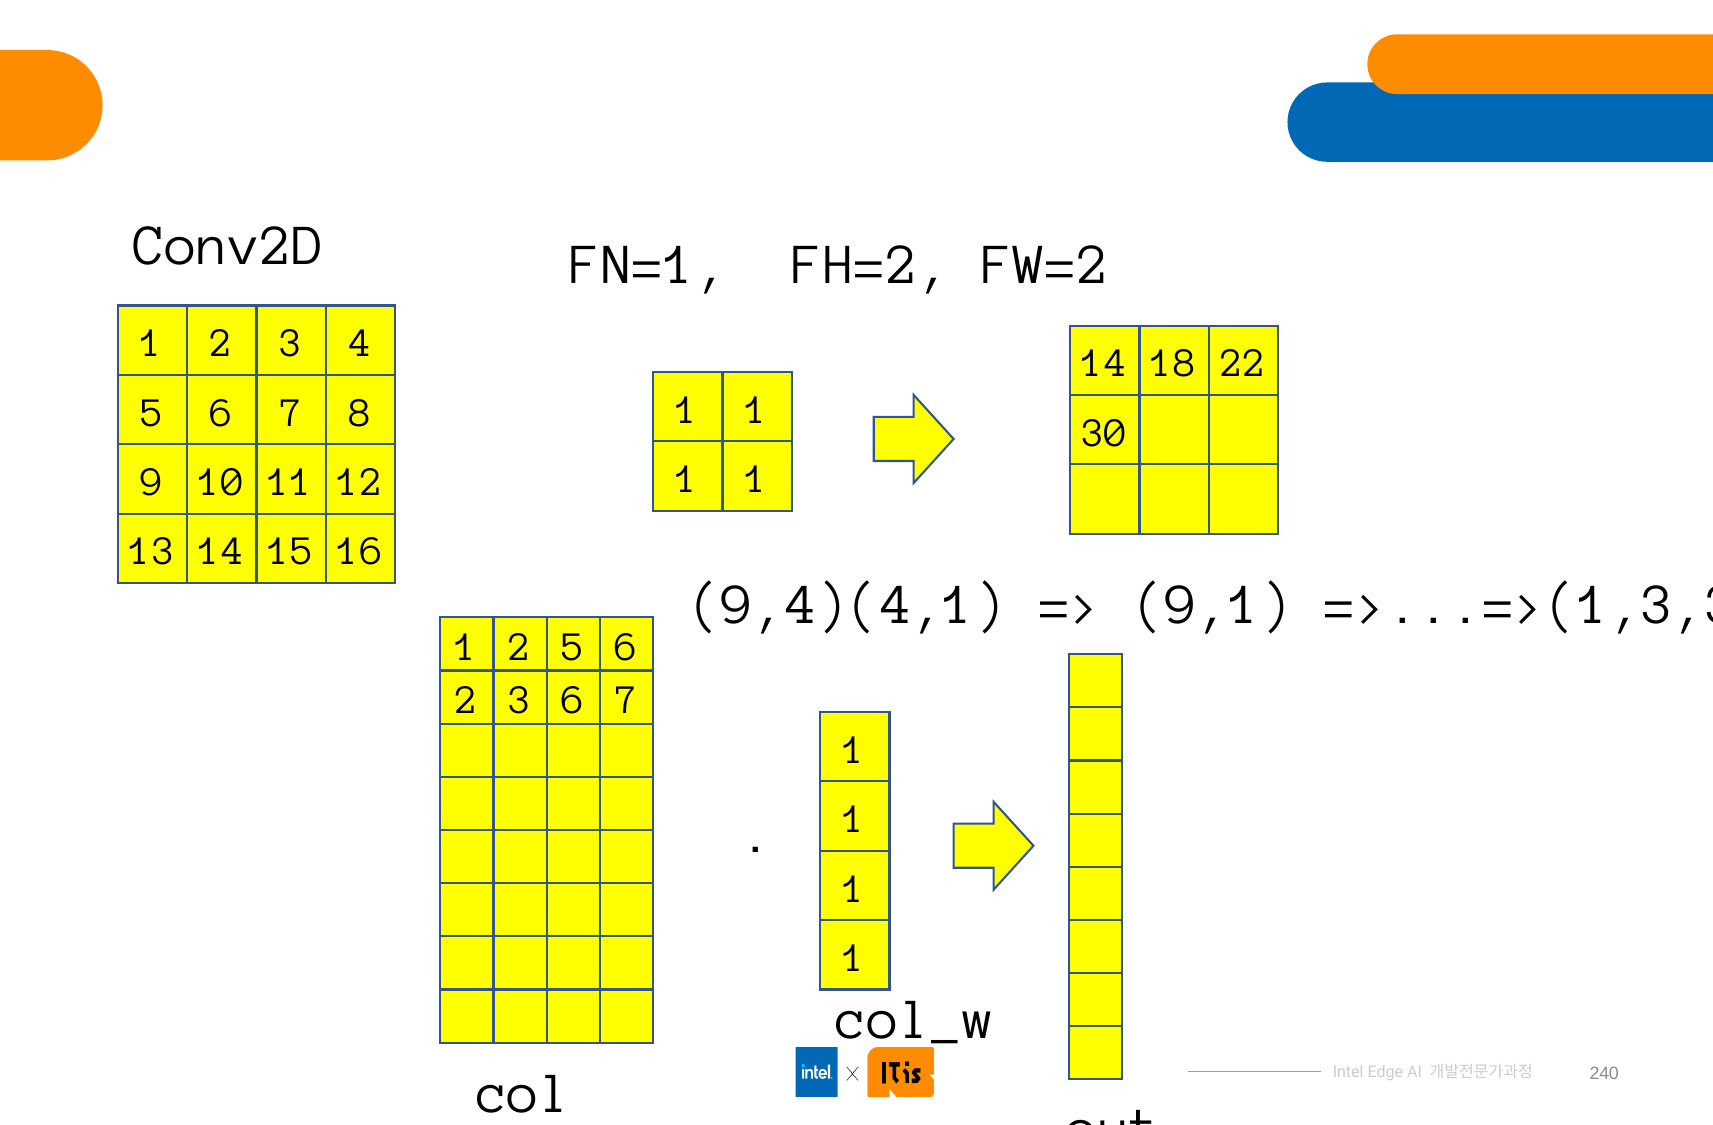

#
Conv2D
FN=1,  FH=2, FW=2
1
2
3
4
14
18
22
1
1
5
6
7
8

30

1
1
9
10
11
12

13
14
15
16
(9,4)(4,1) => (9,1) =>...=>(1,3,3,1)
1
2
5
6

2
3
6
7

1

1
.

1

1

col_w

240
col
out